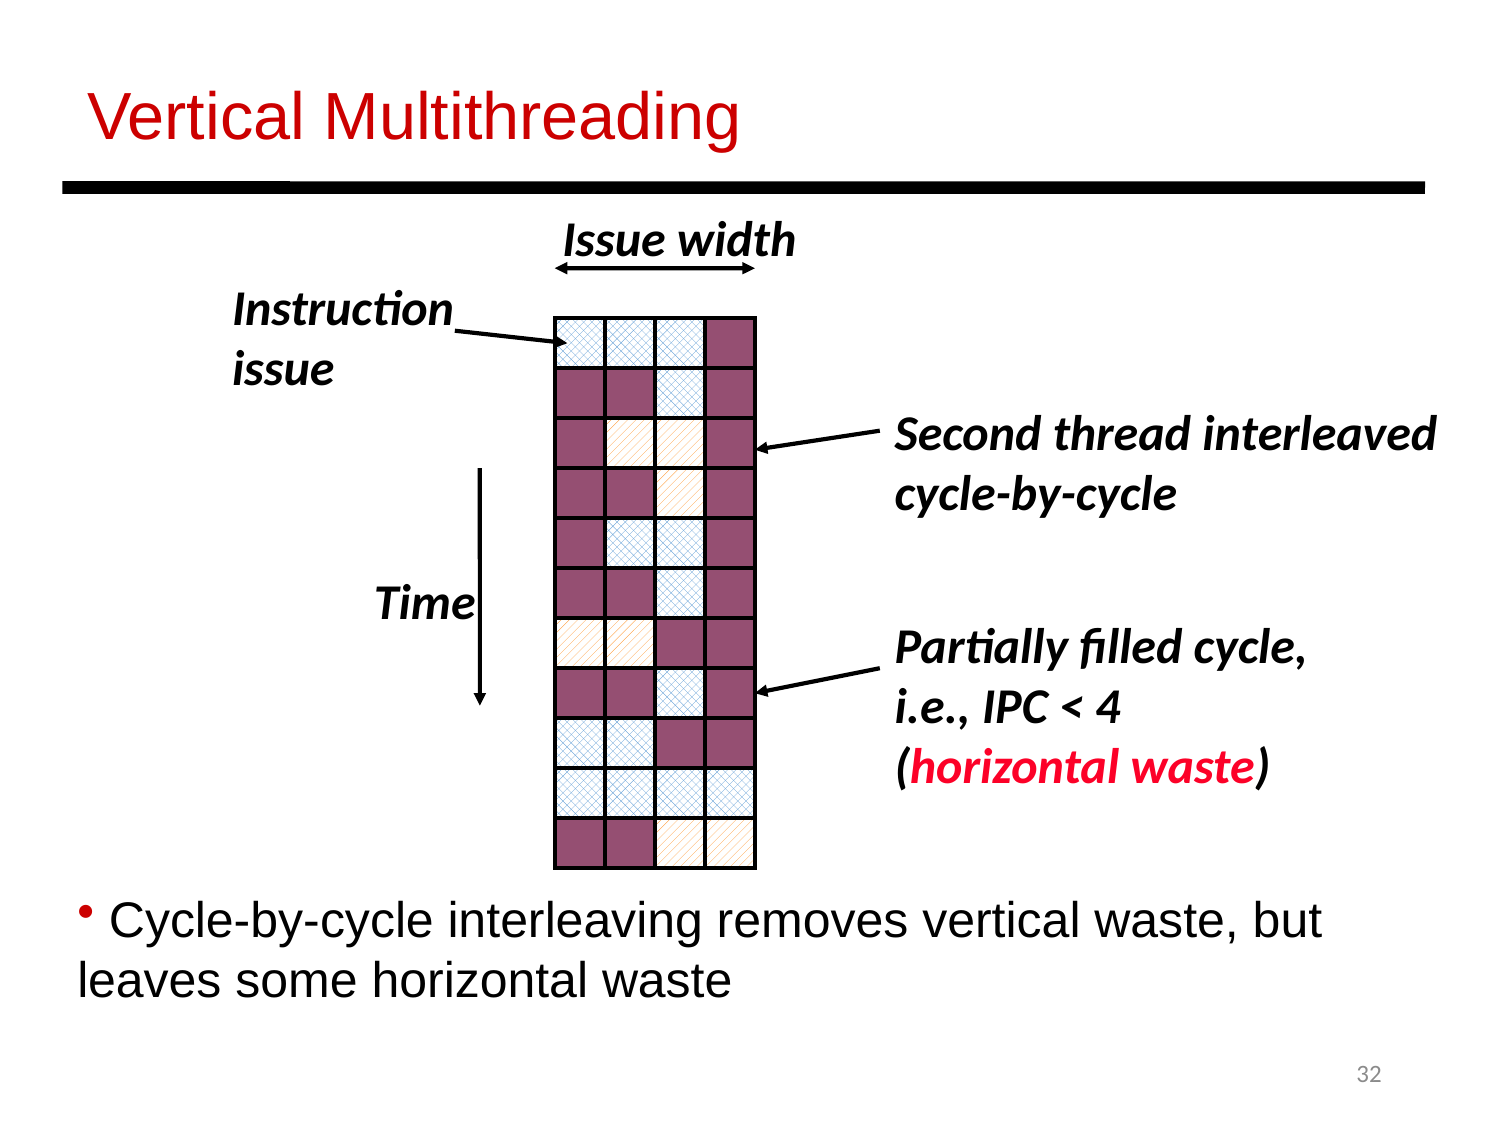

Vertical Multithreading

Issue width
Instruction issue

Second thread interleaved cycle-by-cycle

Time

Partially filled cycle, i.e., IPC < 4
(horizontal waste)

 Cycle-by-cycle interleaving removes vertical waste, but leaves some horizontal waste
32